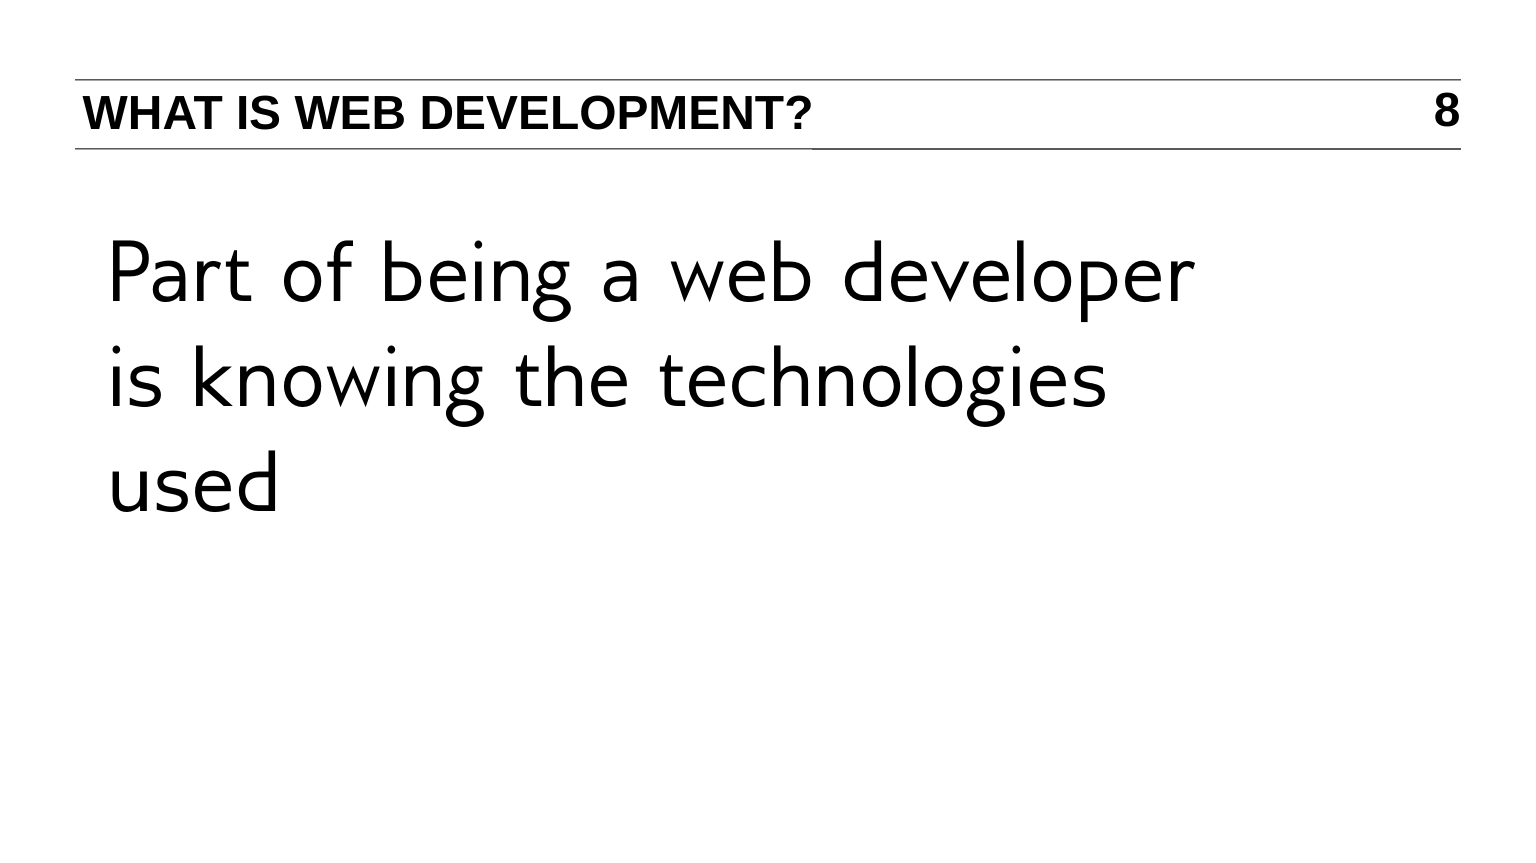

What is web development?
8
Part of being a web developer is knowing the technologies used